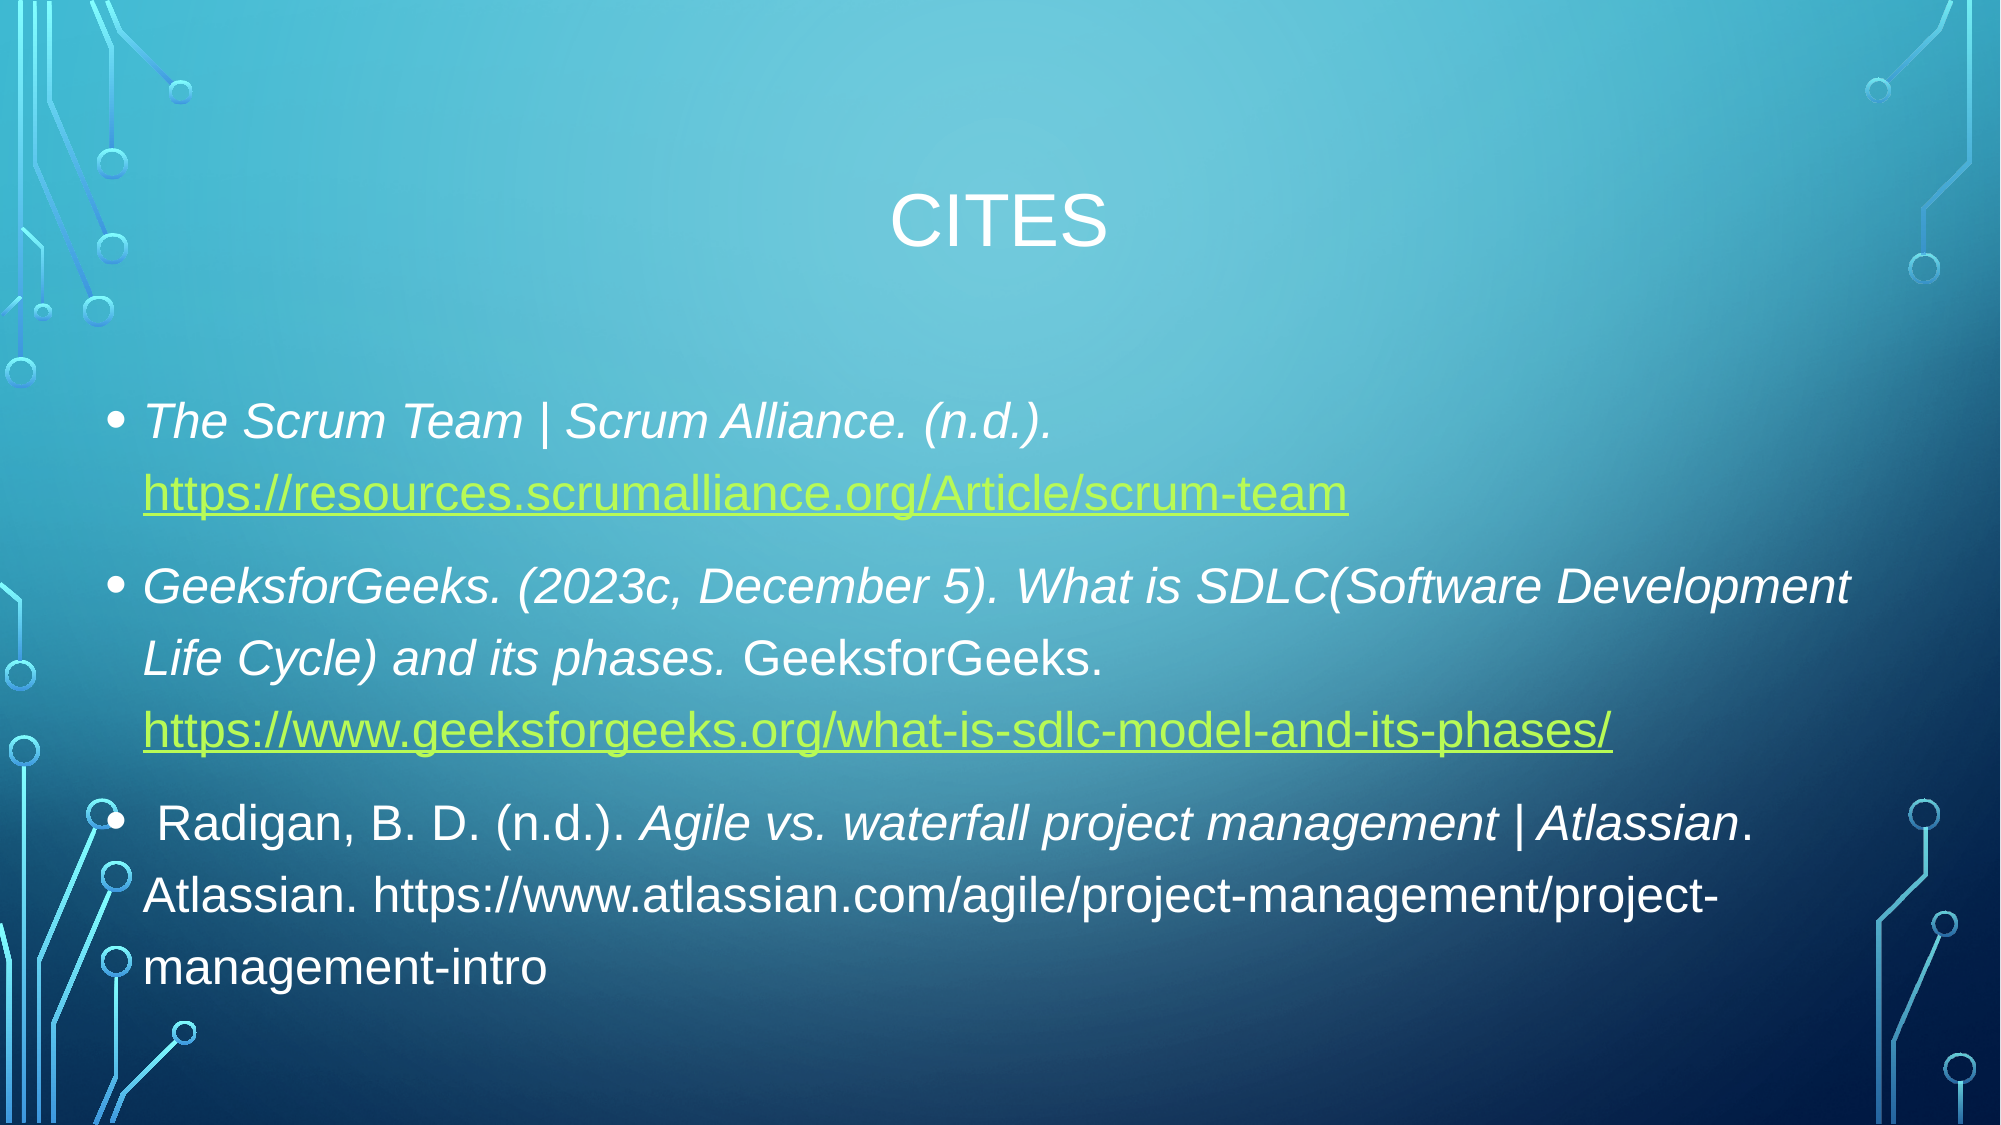

# Cites
The Scrum Team | Scrum Alliance. (n.d.). https://resources.scrumalliance.org/Article/scrum-team
GeeksforGeeks. (2023c, December 5). What is SDLC(Software Development Life Cycle) and its phases. GeeksforGeeks. https://www.geeksforgeeks.org/what-is-sdlc-model-and-its-phases/
 Radigan, B. D. (n.d.). Agile vs. waterfall project management | Atlassian. Atlassian. https://www.atlassian.com/agile/project-management/project-management-intro